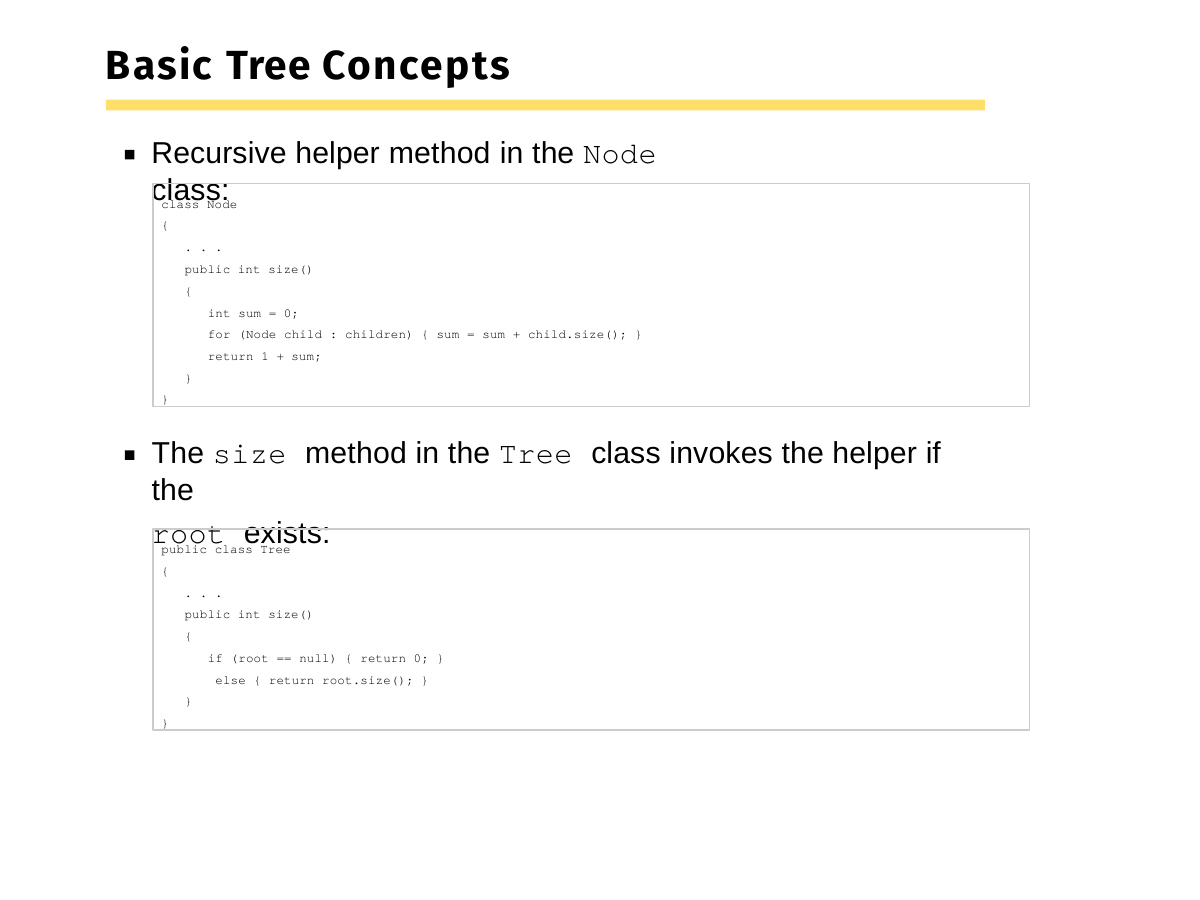

# Basic Tree Concepts

Recursive helper method in the Node class:

class Node
{
. . .
public int size()
{
int sum = 0;
for (Node child : children) { sum = sum + child.size(); }  return 1 + sum;
}
}
The size method in the Tree class invokes the helper if the
root exists:

public class Tree
{
. . .
public int size()
{
if (root == null) { return 0; }  else { return root.size(); }
}
}